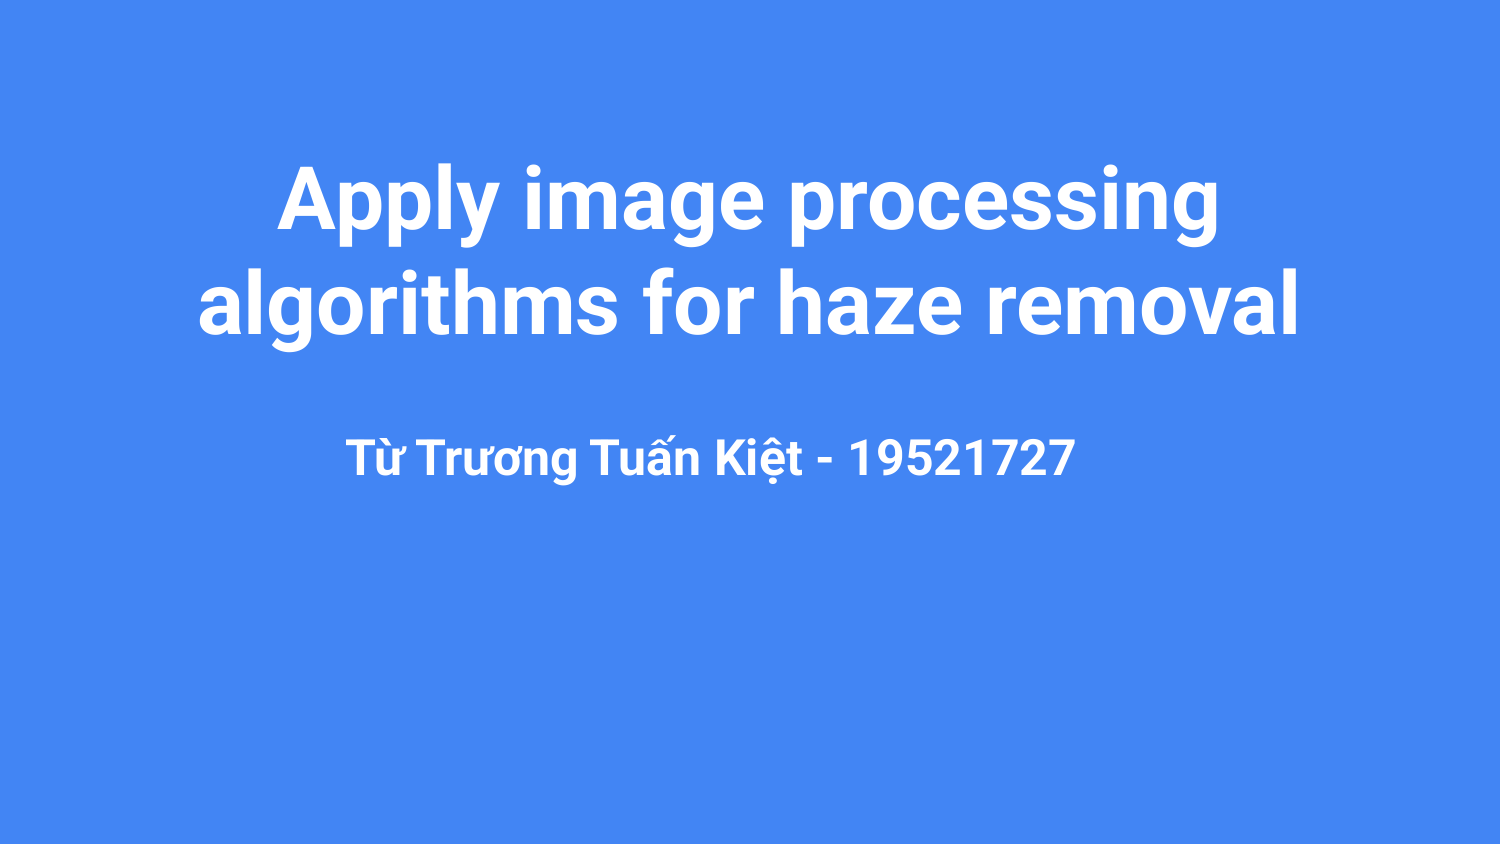

# Apply image processing algorithms for haze removal
Từ Trương Tuấn Kiệt - 19521727